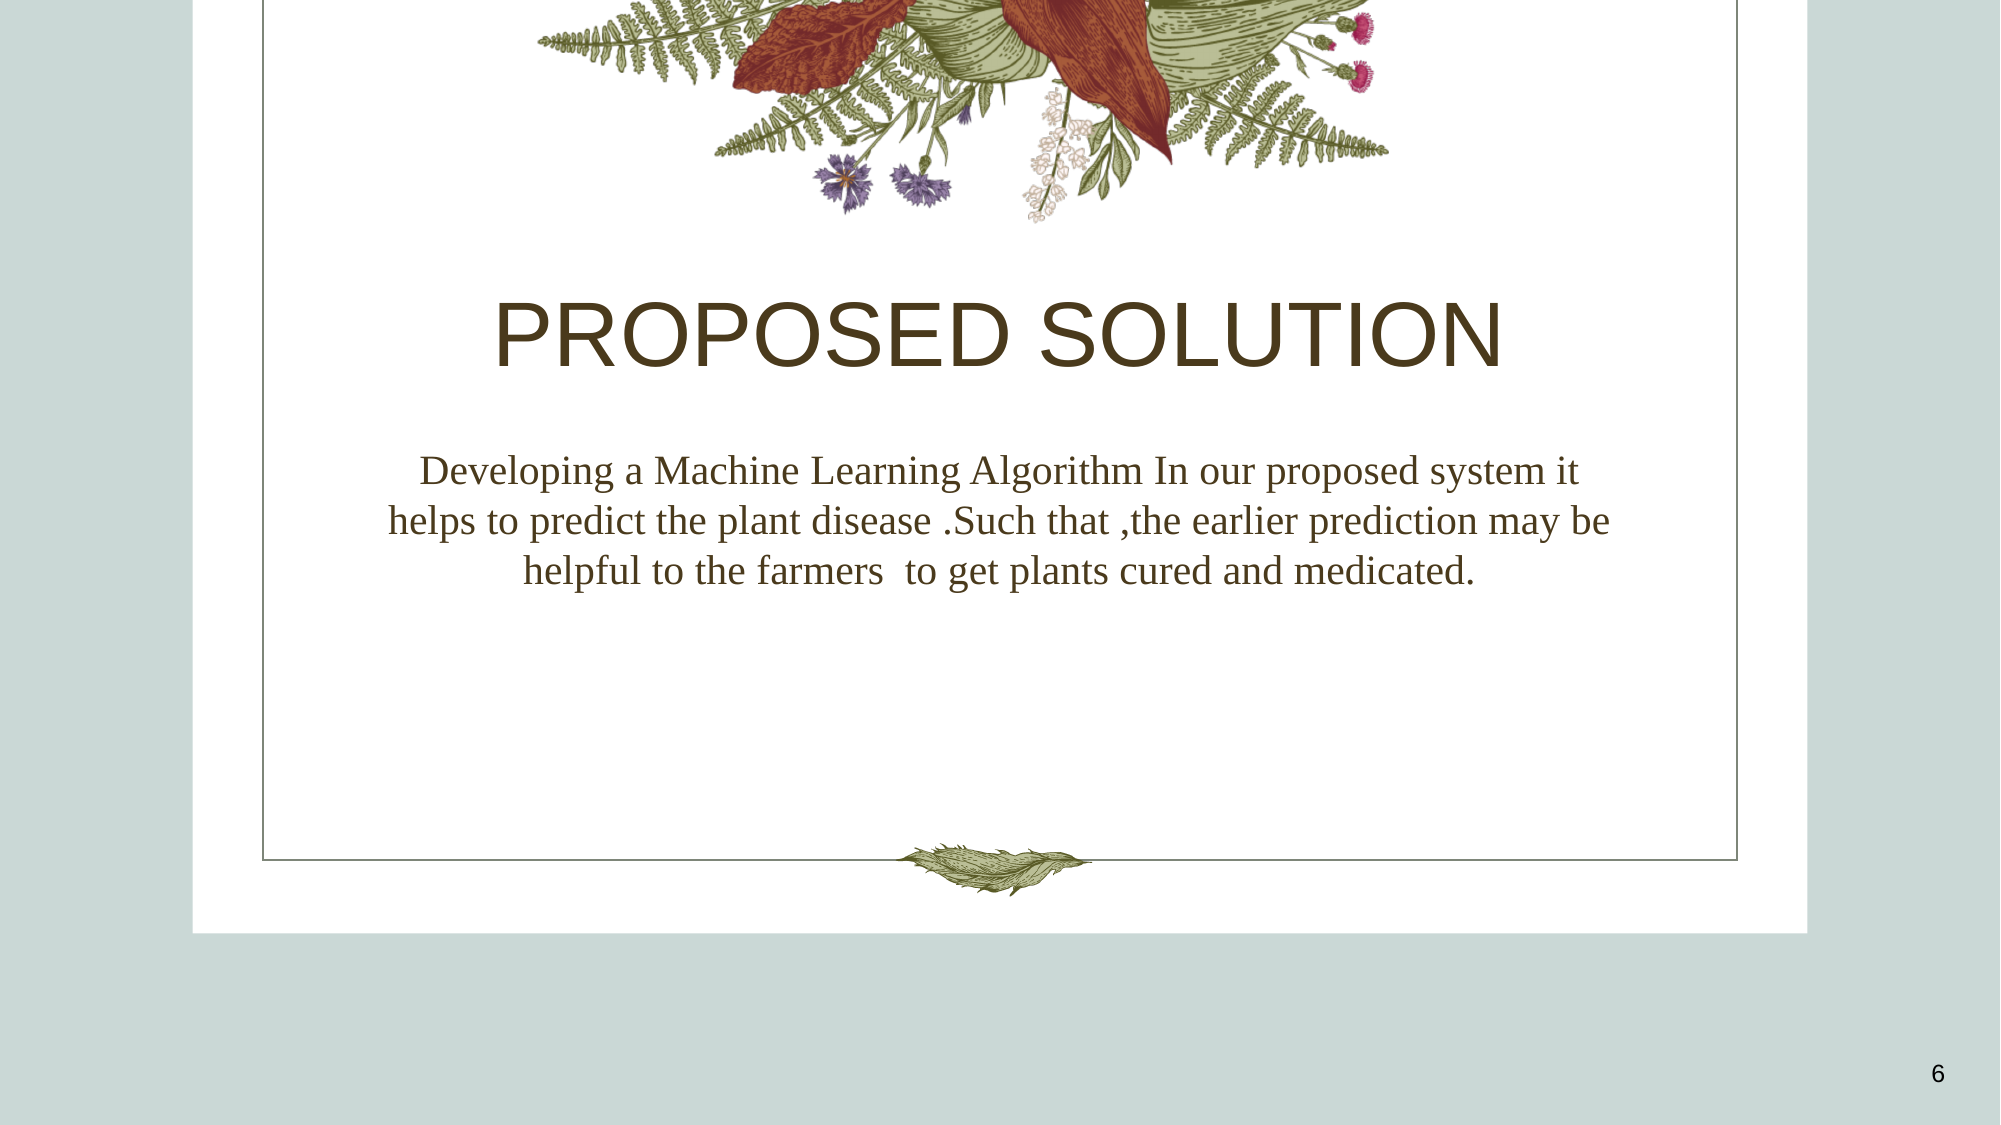

# PROPOSED SOLUTION
Developing a Machine Learning Algorithm In our proposed system it helps to predict the plant disease .Such that ,the earlier prediction may be helpful to the farmers  to get plants cured and medicated.
6